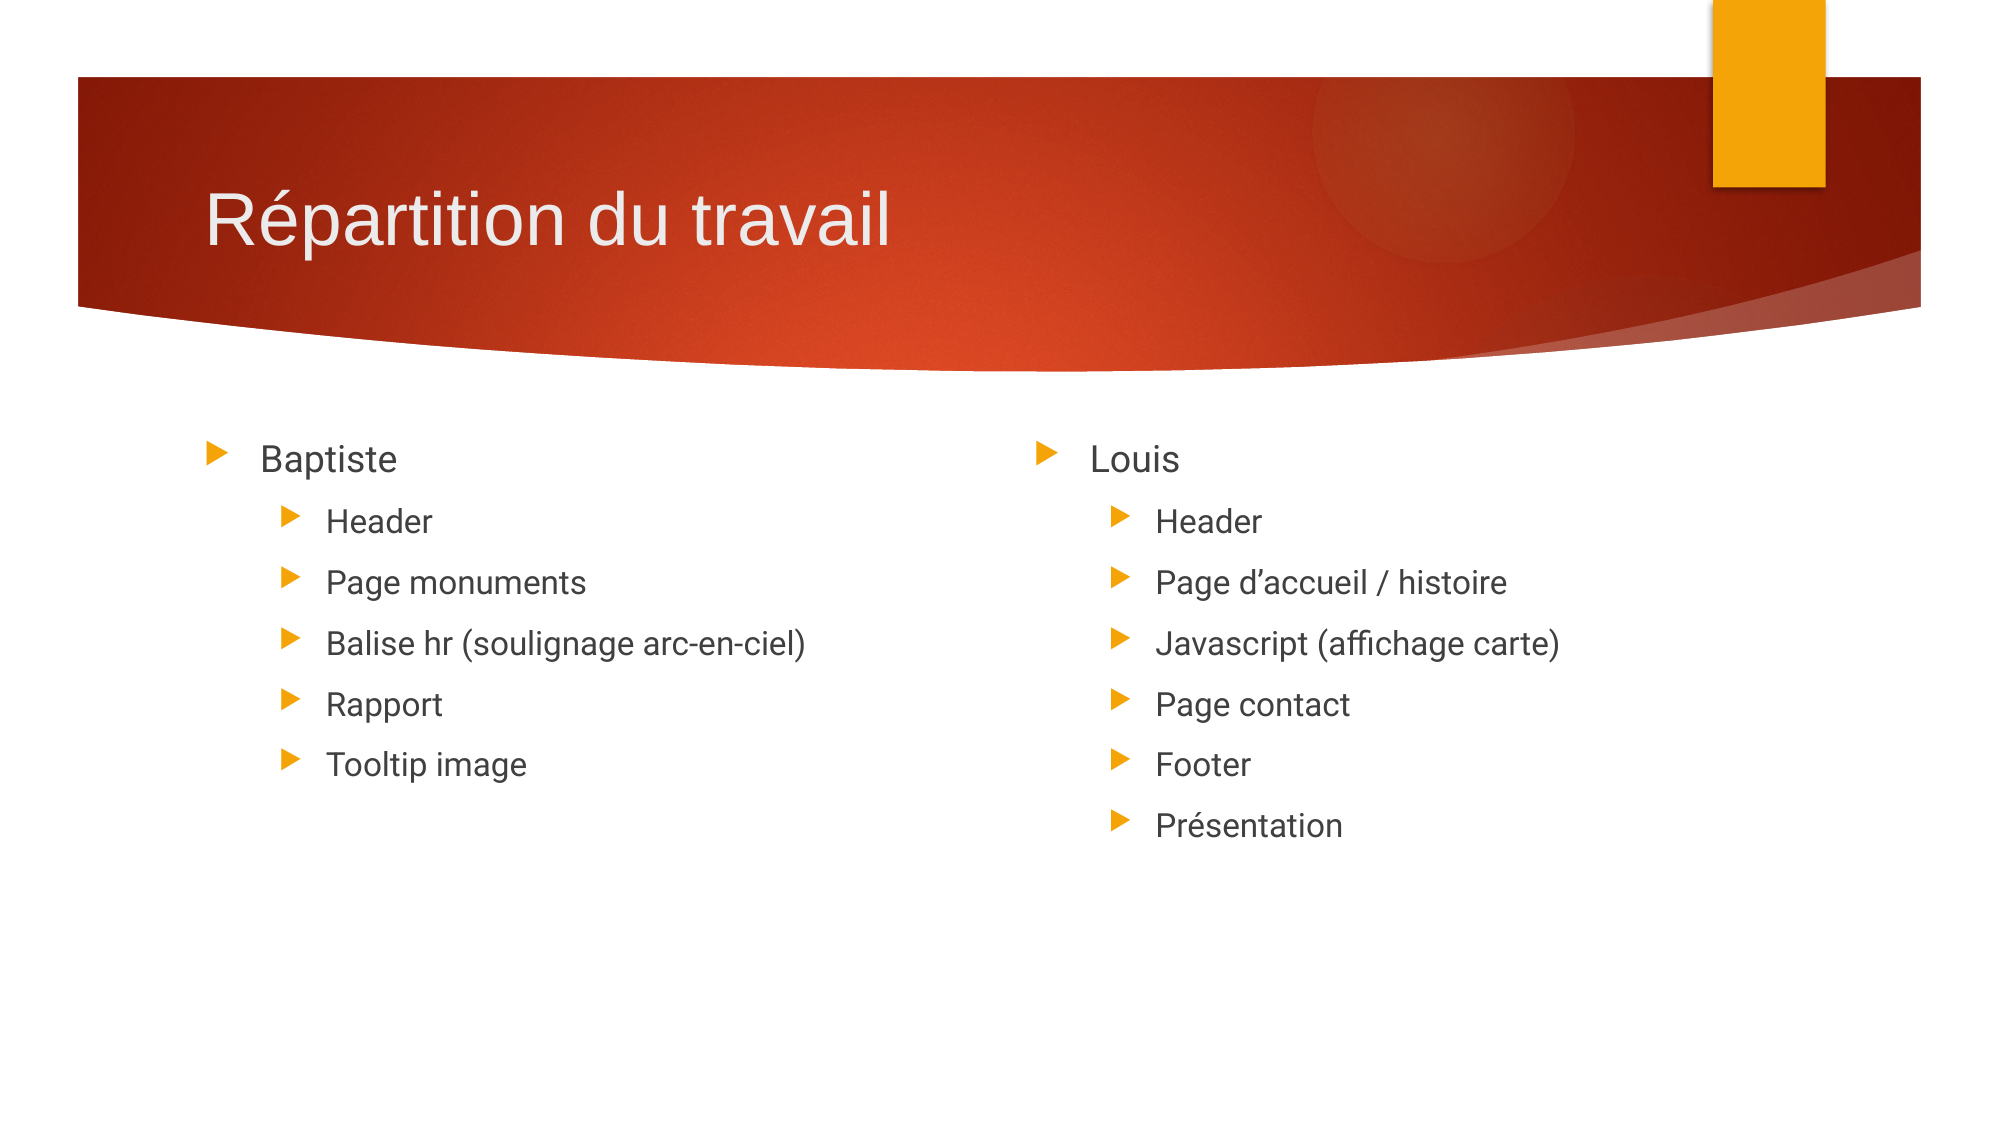

# Répartition du travail
Baptiste
Header
Page monuments
Balise hr (soulignage arc-en-ciel)
Rapport
Tooltip image
Louis
Header
Page d’accueil / histoire
Javascript (affichage carte)
Page contact
Footer
Présentation